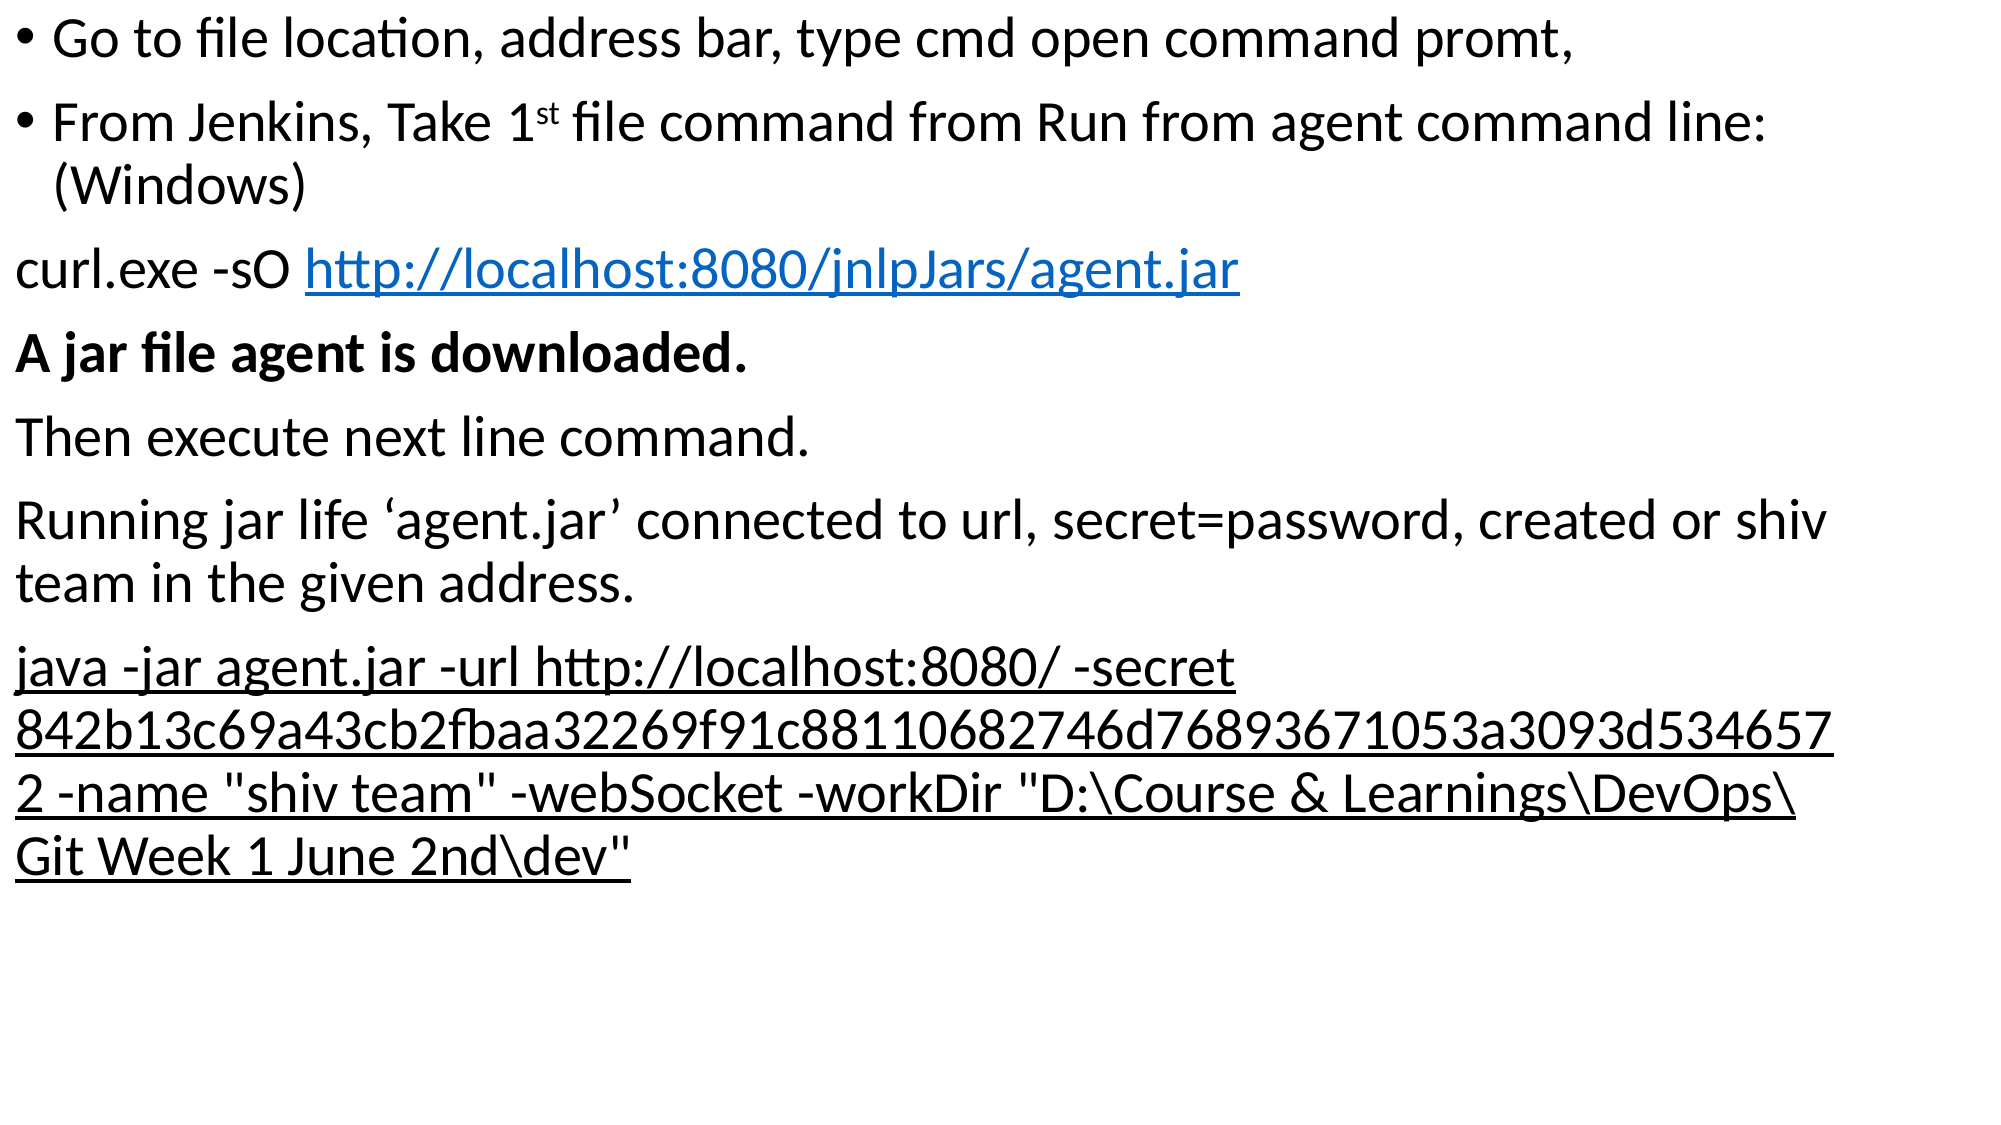

Go to file location, address bar, type cmd open command promt,
From Jenkins, Take 1st file command from Run from agent command line: (Windows)
curl.exe -sO http://localhost:8080/jnlpJars/agent.jar
A jar file agent is downloaded.
Then execute next line command.
Running jar life ‘agent.jar’ connected to url, secret=password, created or shiv team in the given address.
java -jar agent.jar -url http://localhost:8080/ -secret 842b13c69a43cb2fbaa32269f91c88110682746d76893671053a3093d5346572 -name "shiv team" -webSocket -workDir "D:\Course & Learnings\DevOps\Git Week 1 June 2nd\dev"